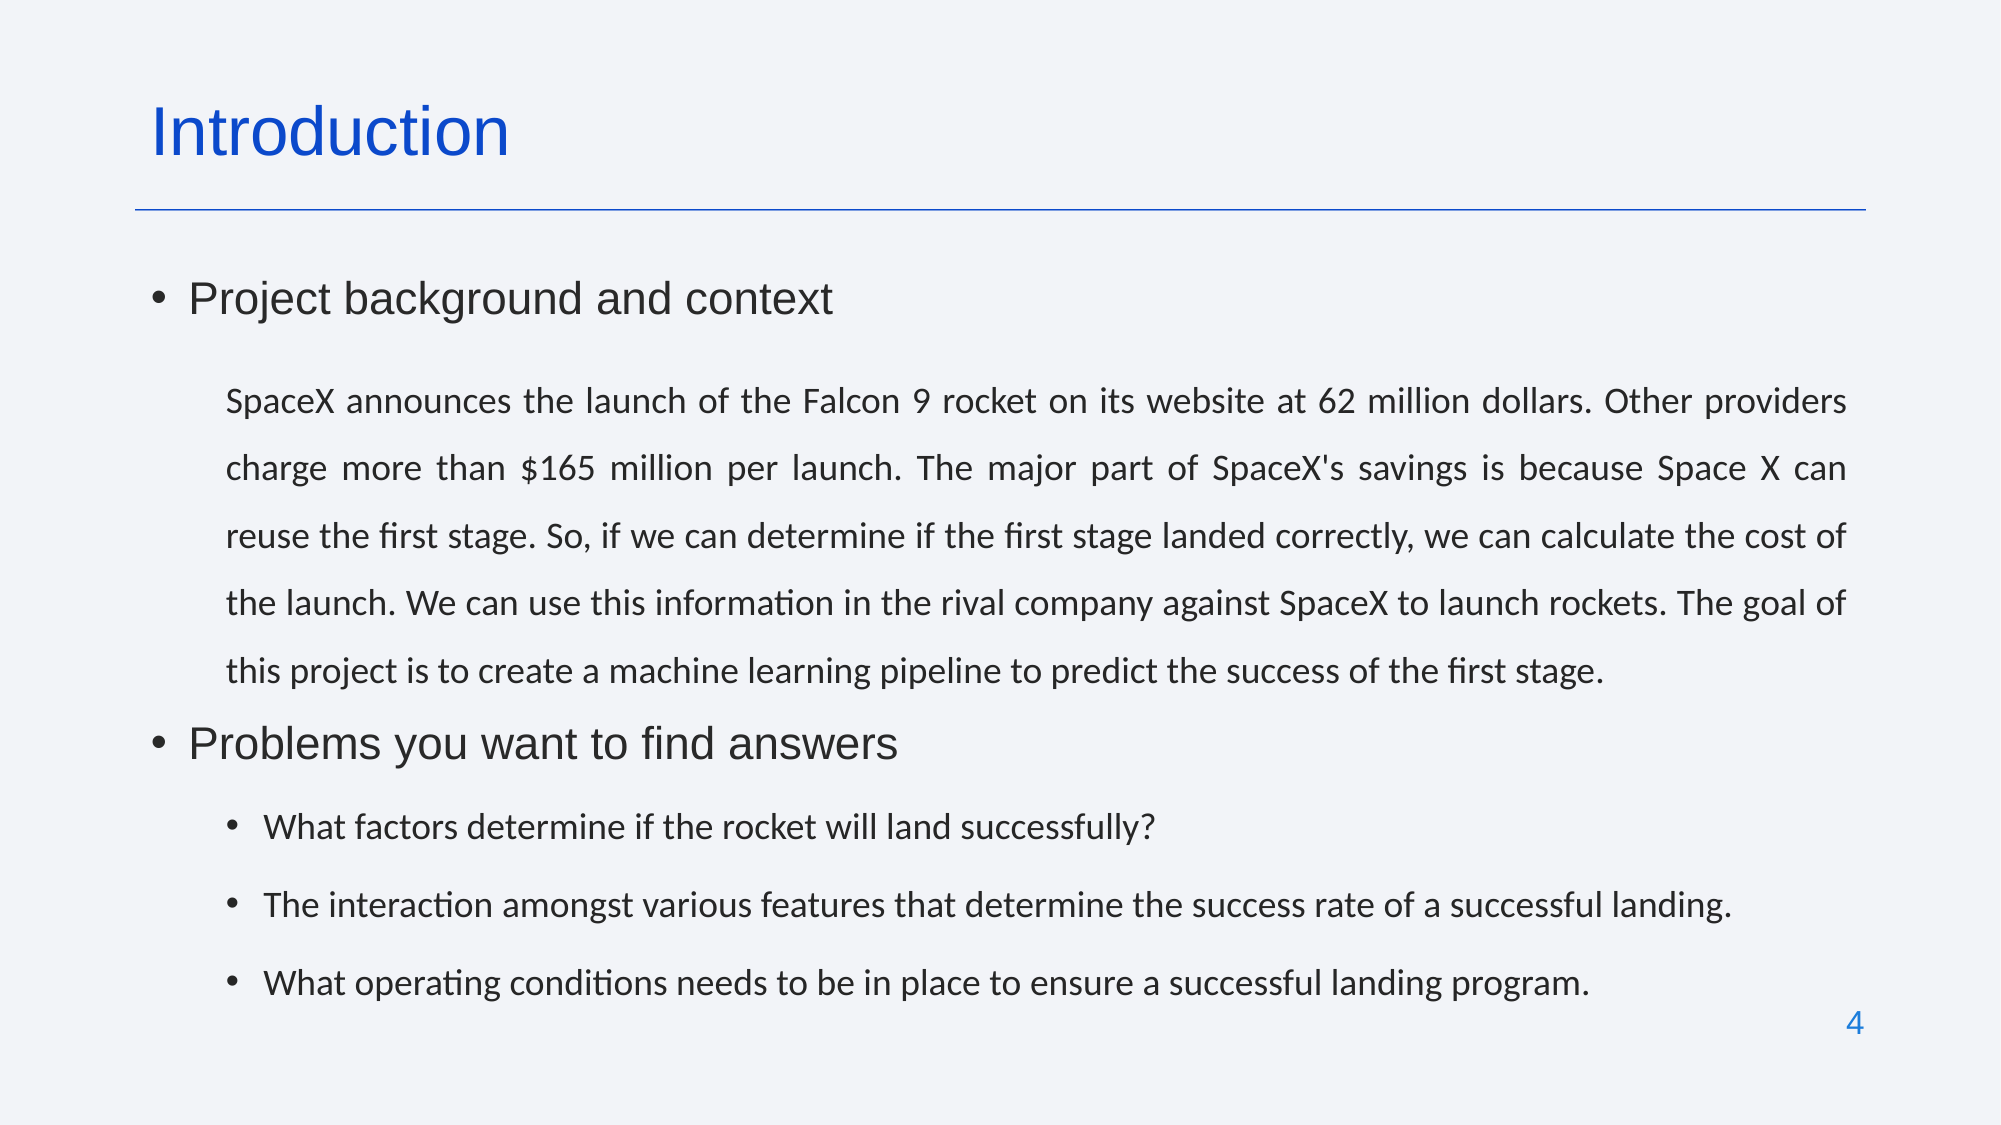

Introduction
Project background and context
SpaceX announces the launch of the Falcon 9 rocket on its website at 62 million dollars. Other providers charge more than $165 million per launch. The major part of SpaceX's savings is because Space X can reuse the first stage. So, if we can determine if the first stage landed correctly, we can calculate the cost of the launch. We can use this information in the rival company against SpaceX to launch rockets. The goal of this project is to create a machine learning pipeline to predict the success of the first stage.
Problems you want to find answers
What factors determine if the rocket will land successfully?
The interaction amongst various features that determine the success rate of a successful landing.
What operating conditions needs to be in place to ensure a successful landing program.
4